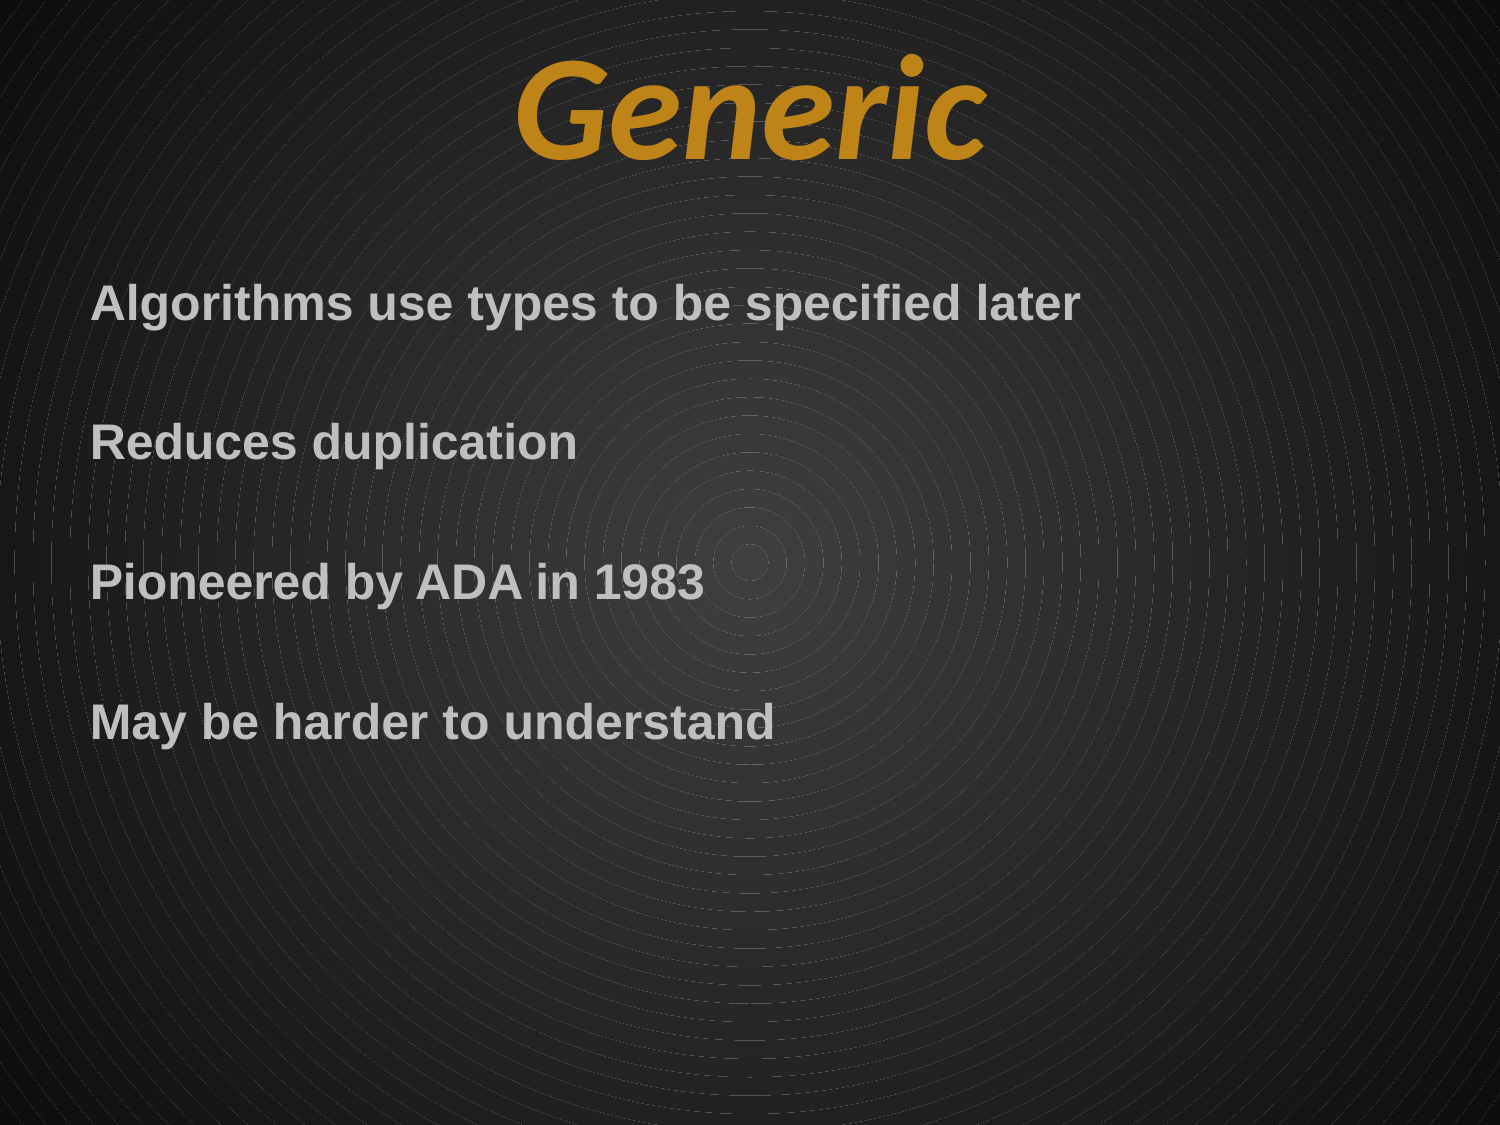

# Generic
Algorithms use types to be specified later

Reduces duplication

Pioneered by ADA in 1983

May be harder to understand